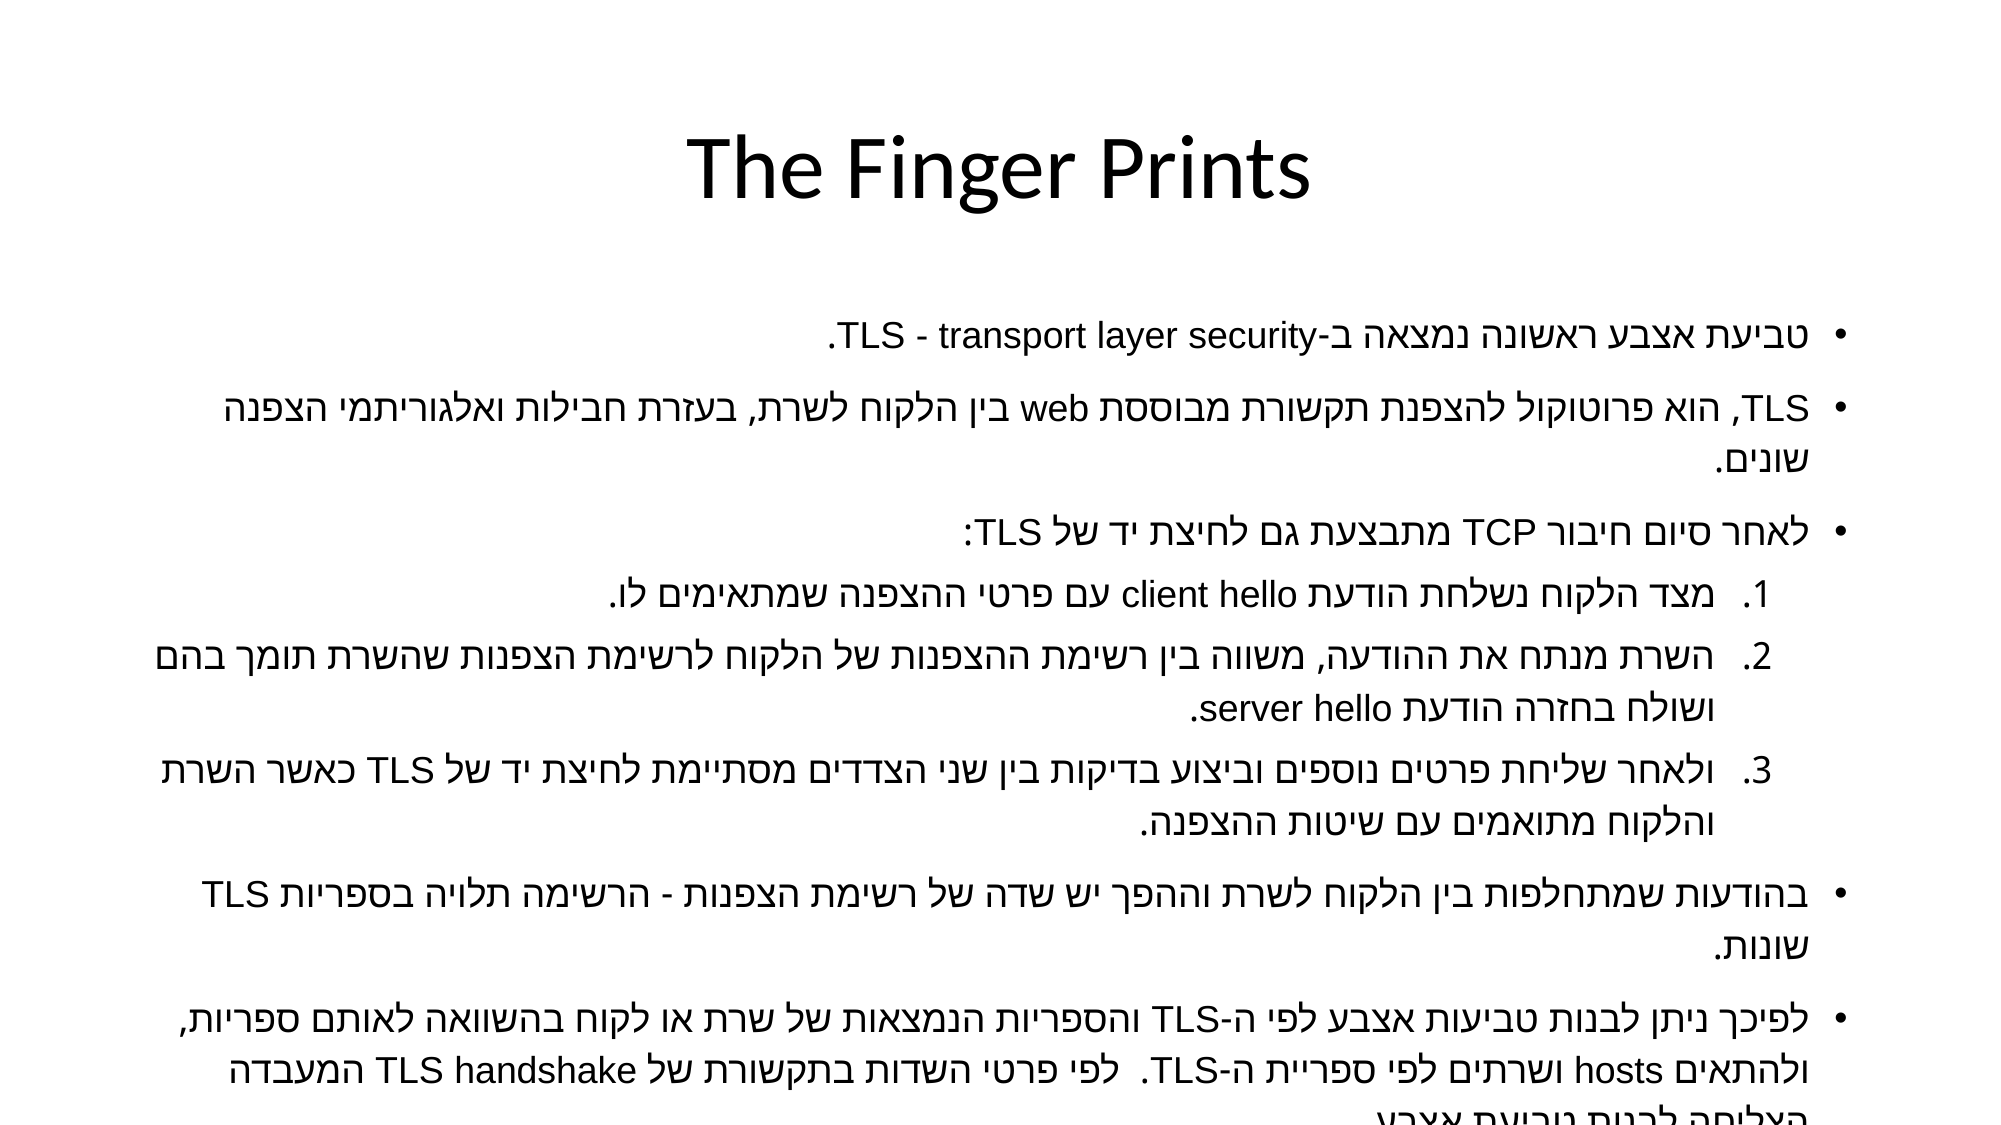

# The Finger Prints
טביעת אצבע ראשונה נמצאה ב-TLS - transport layer security.
TLS, הוא פרוטוקול להצפנת תקשורת מבוססת web בין הלקוח לשרת, בעזרת חבילות ואלגוריתמי הצפנה שונים.
לאחר סיום חיבור TCP מתבצעת גם לחיצת יד של TLS:
מצד הלקוח נשלחת הודעת client hello עם פרטי ההצפנה שמתאימים לו.
השרת מנתח את ההודעה, משווה בין רשימת ההצפנות של הלקוח לרשימת הצפנות שהשרת תומך בהם ושולח בחזרה הודעת server hello.
ולאחר שליחת פרטים נוספים וביצוע בדיקות בין שני הצדדים מסתיימת לחיצת יד של TLS כאשר השרת והלקוח מתואמים עם שיטות ההצפנה.
בהודעות שמתחלפות בין הלקוח לשרת וההפך יש שדה של רשימת הצפנות - הרשימה תלויה בספריות TLS שונות.
לפיכך ניתן לבנות טביעות אצבע לפי ה-TLS והספריות הנמצאות של שרת או לקוח בהשוואה לאותם ספריות, ולהתאים hosts ושרתים לפי ספריית ה-TLS.  לפי פרטי השדות בתקשורת של TLS handshake המעבדה הצליחה לבנות טביעת אצבע.